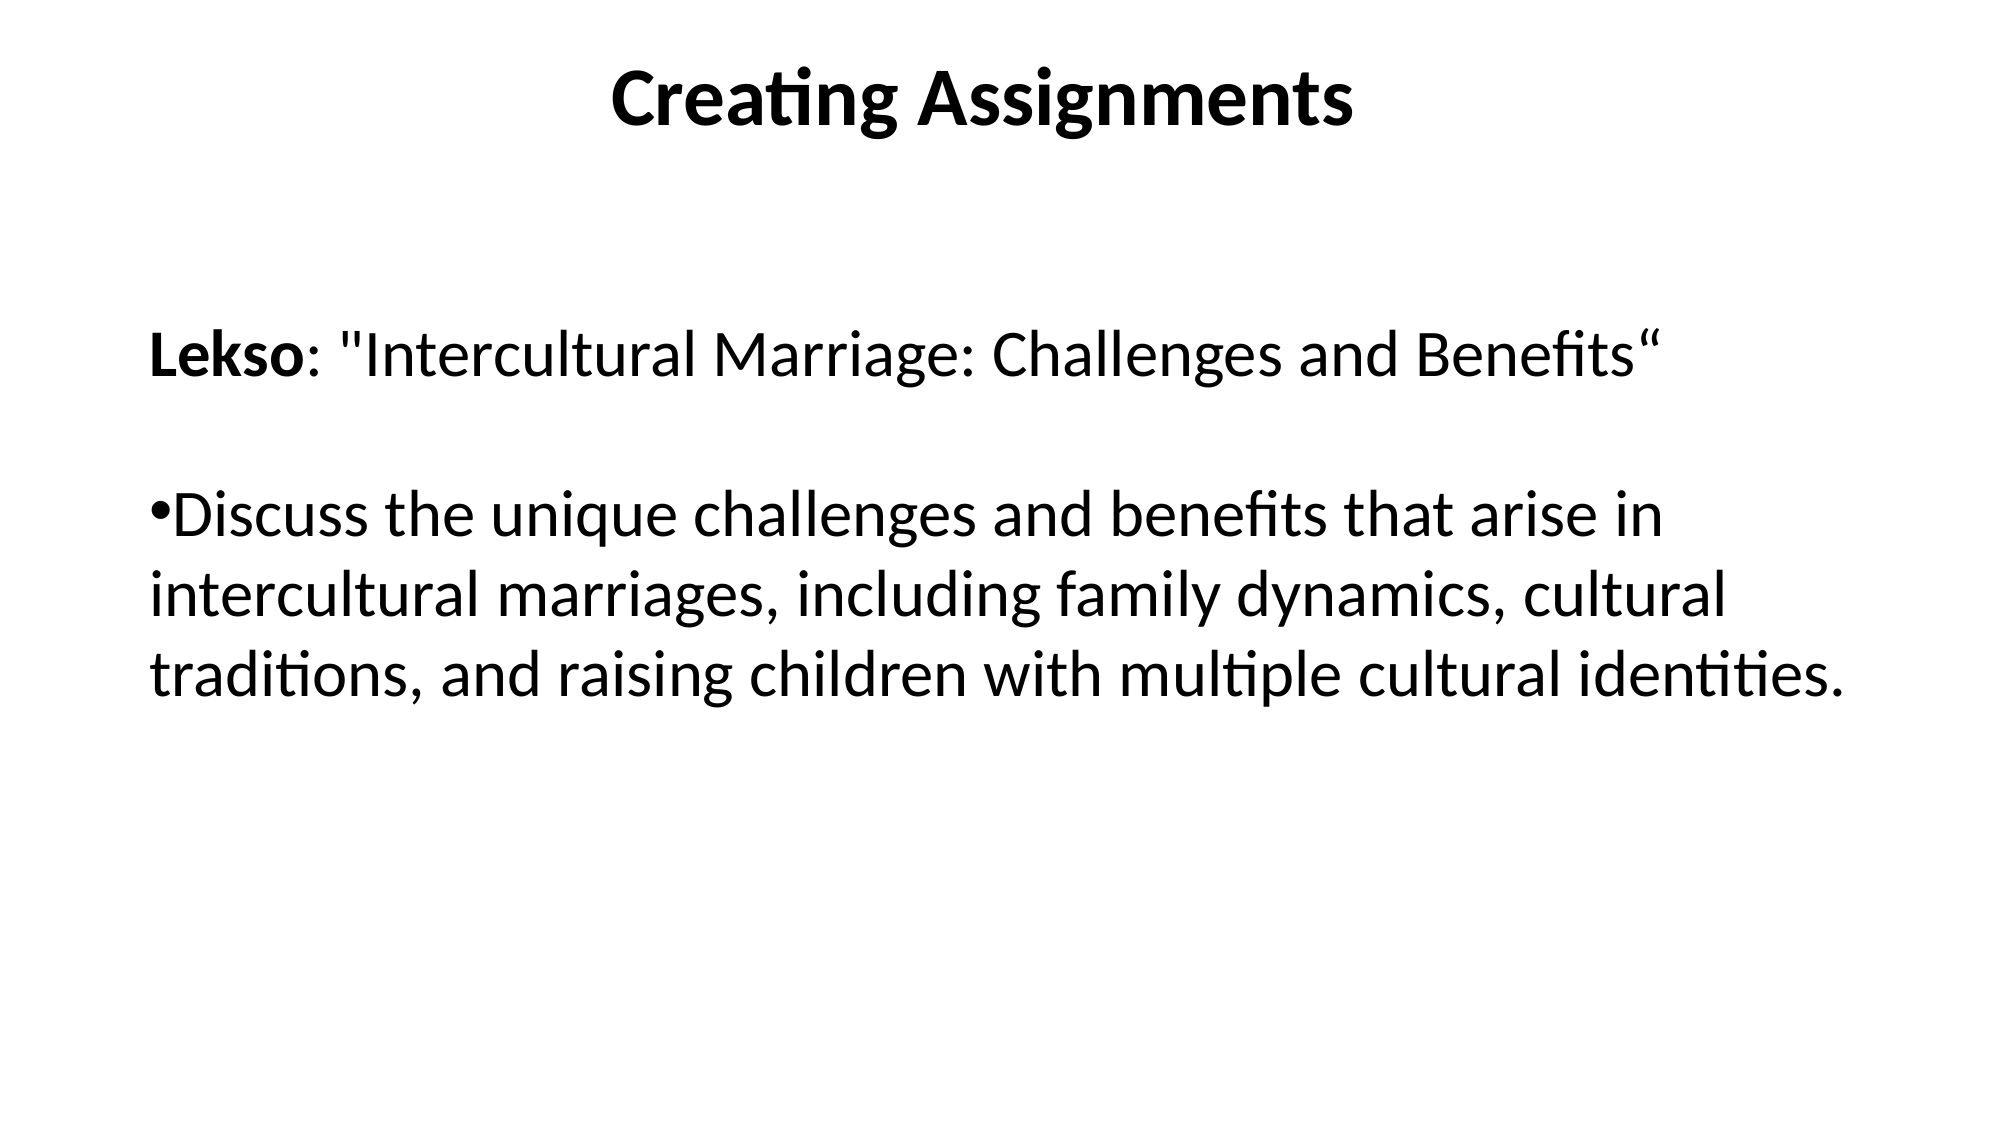

Creating Assignments
Lekso: "Intercultural Marriage: Challenges and Benefits“

Discuss the unique challenges and benefits that arise in intercultural marriages, including family dynamics, cultural traditions, and raising children with multiple cultural identities.